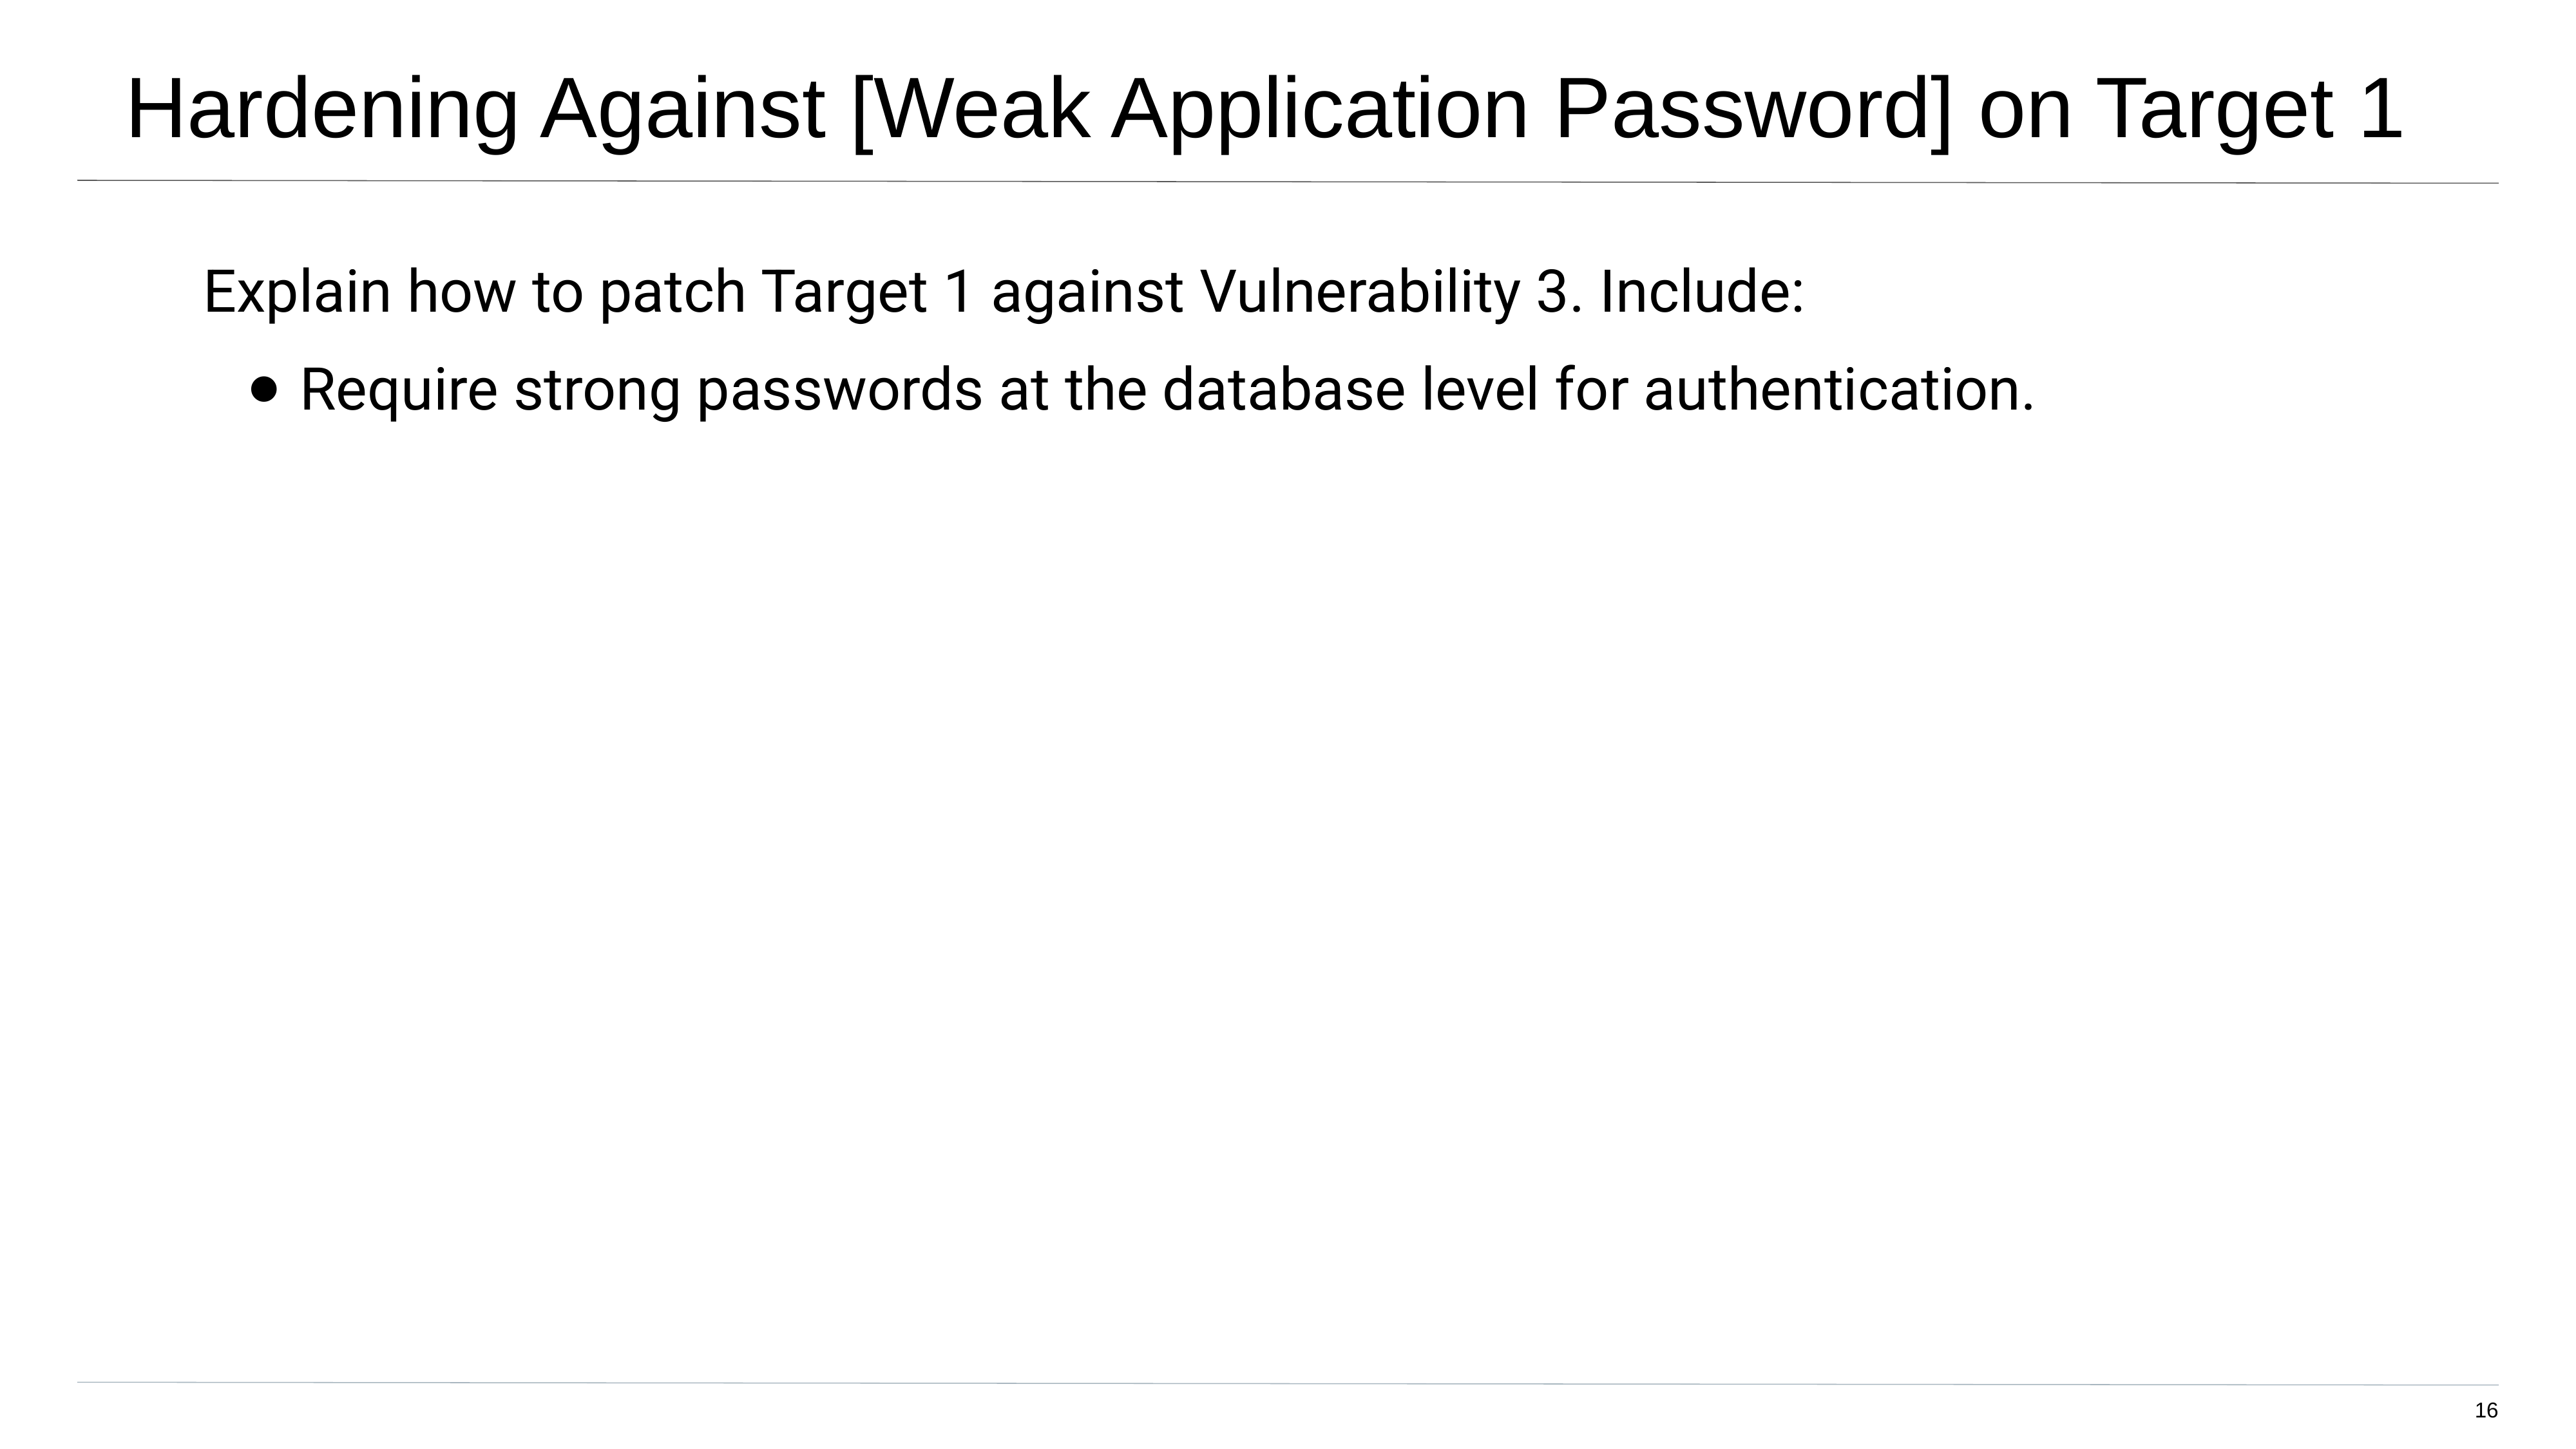

# Hardening Against [Weak Application Password] on Target 1
Explain how to patch Target 1 against Vulnerability 3. Include:
Require strong passwords at the database level for authentication.

16